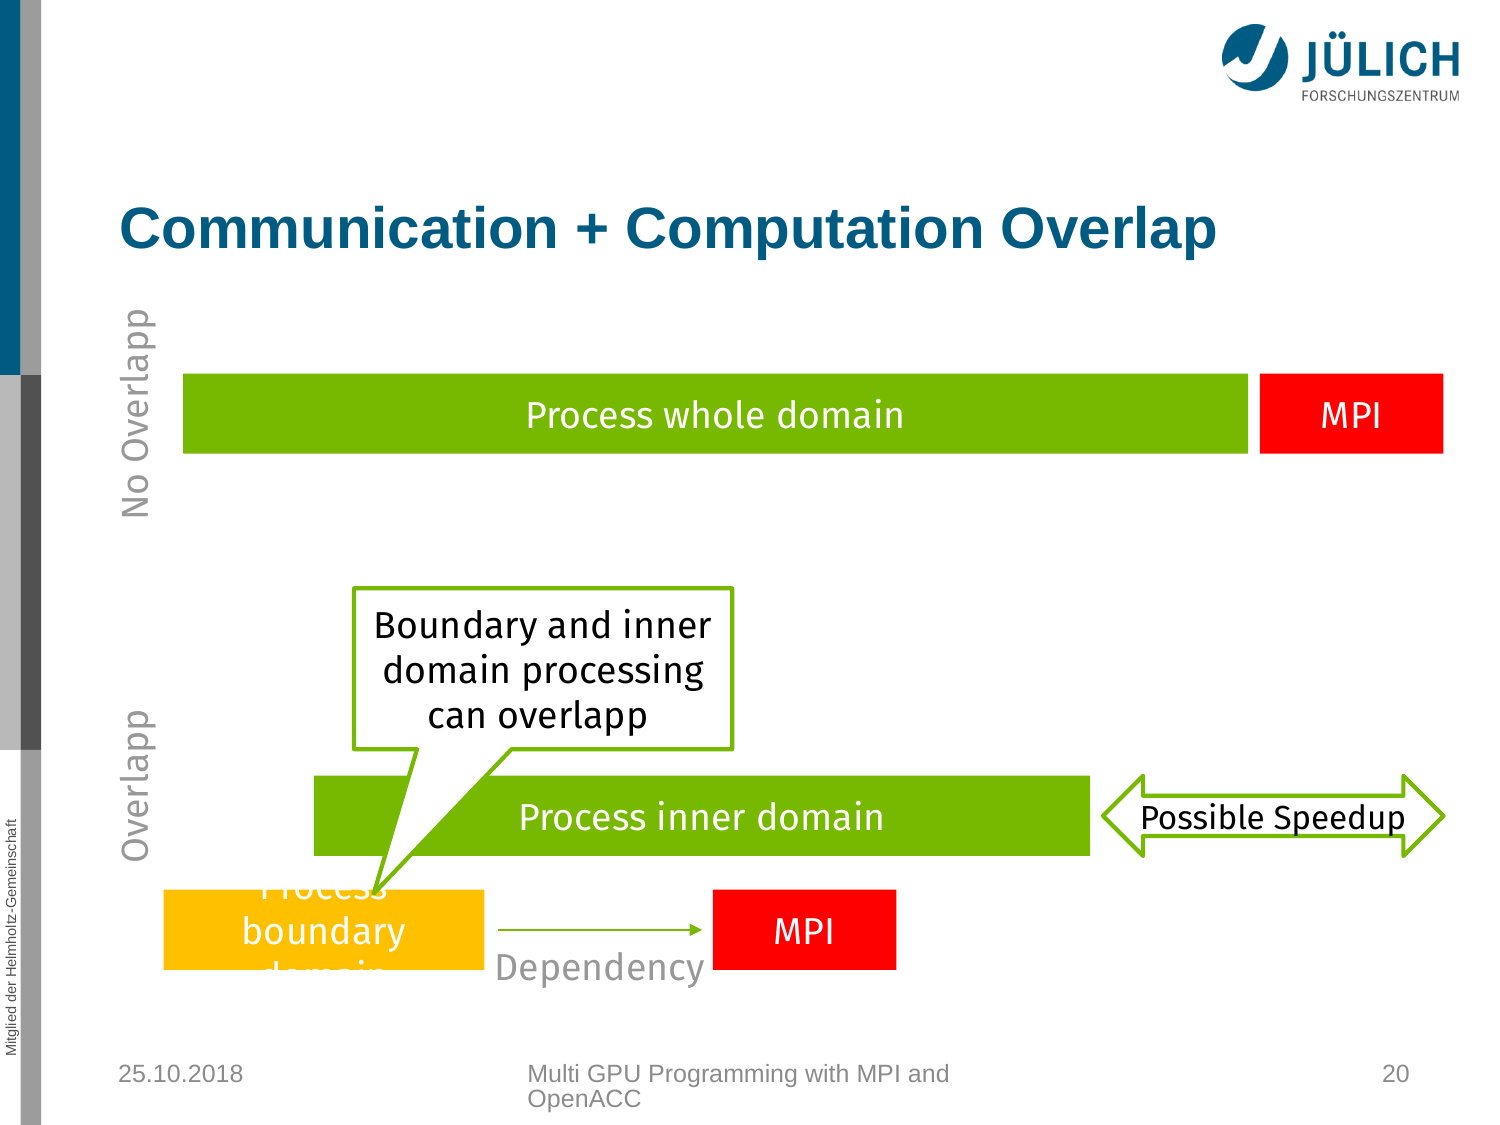

# Communication + Computation Overlap
Process whole domain
MPI
No Overlapp
Boundary and inner domain processing can overlapp
Process inner domain
Process boundary domain
MPI
Dependency
Overlapp
Possible Speedup
25.10.2018
Multi GPU Programming with MPI and OpenACC
20